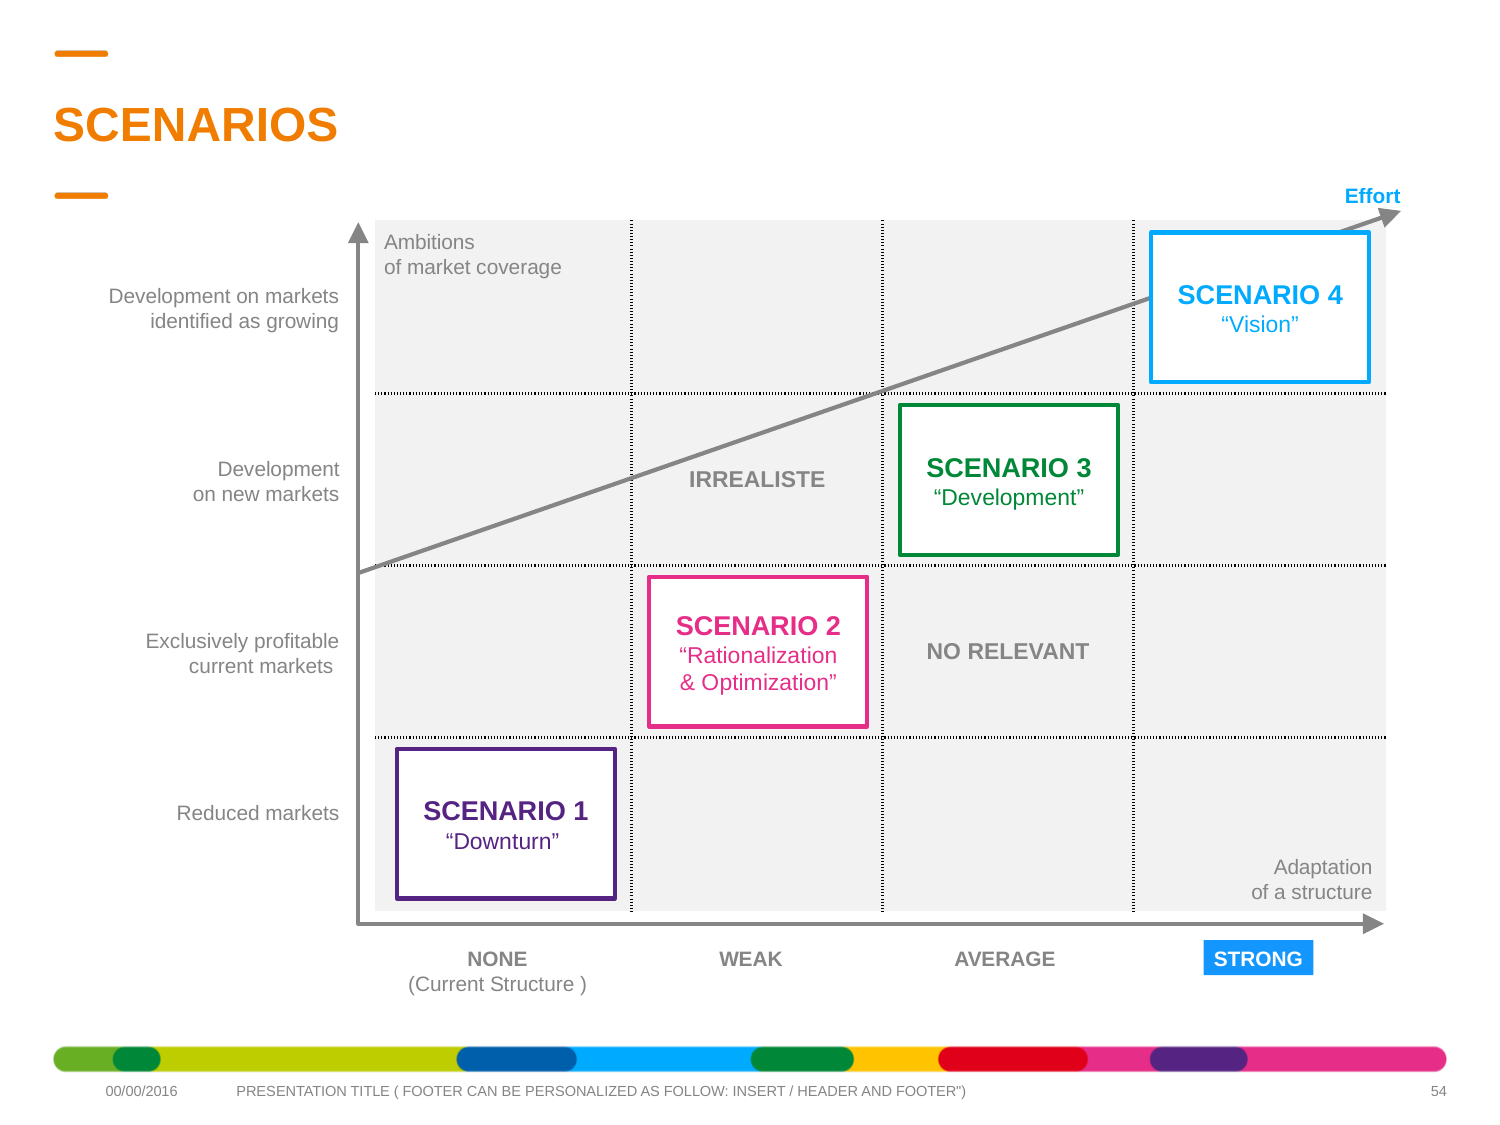

# SCENARIOS
Effort
|  |  |  |  |
| --- | --- | --- | --- |
|  | IRREALISTE |  |  |
|  |  | NO RELEVANT |  |
|  |  |  |  |

Ambitions
of market coverage
SCENARIO 4
“Vision”
Development on markets
identified as growing
SCENARIO 3
“Development”
Development
on new markets
SCENARIO 2
“Rationalization
& Optimization”
Exclusively profitable
current markets
SCENARIO 1
“Downturn”
Reduced markets
Adaptation
of a structure
NONE
(Current Structure )
WEAK
AVERAGE
STRONG
54
00/00/2016
PRESENTATION TITLE ( FOOTER CAN BE PERSONALIZED AS FOLLOW: INSERT / HEADER AND FOOTER")